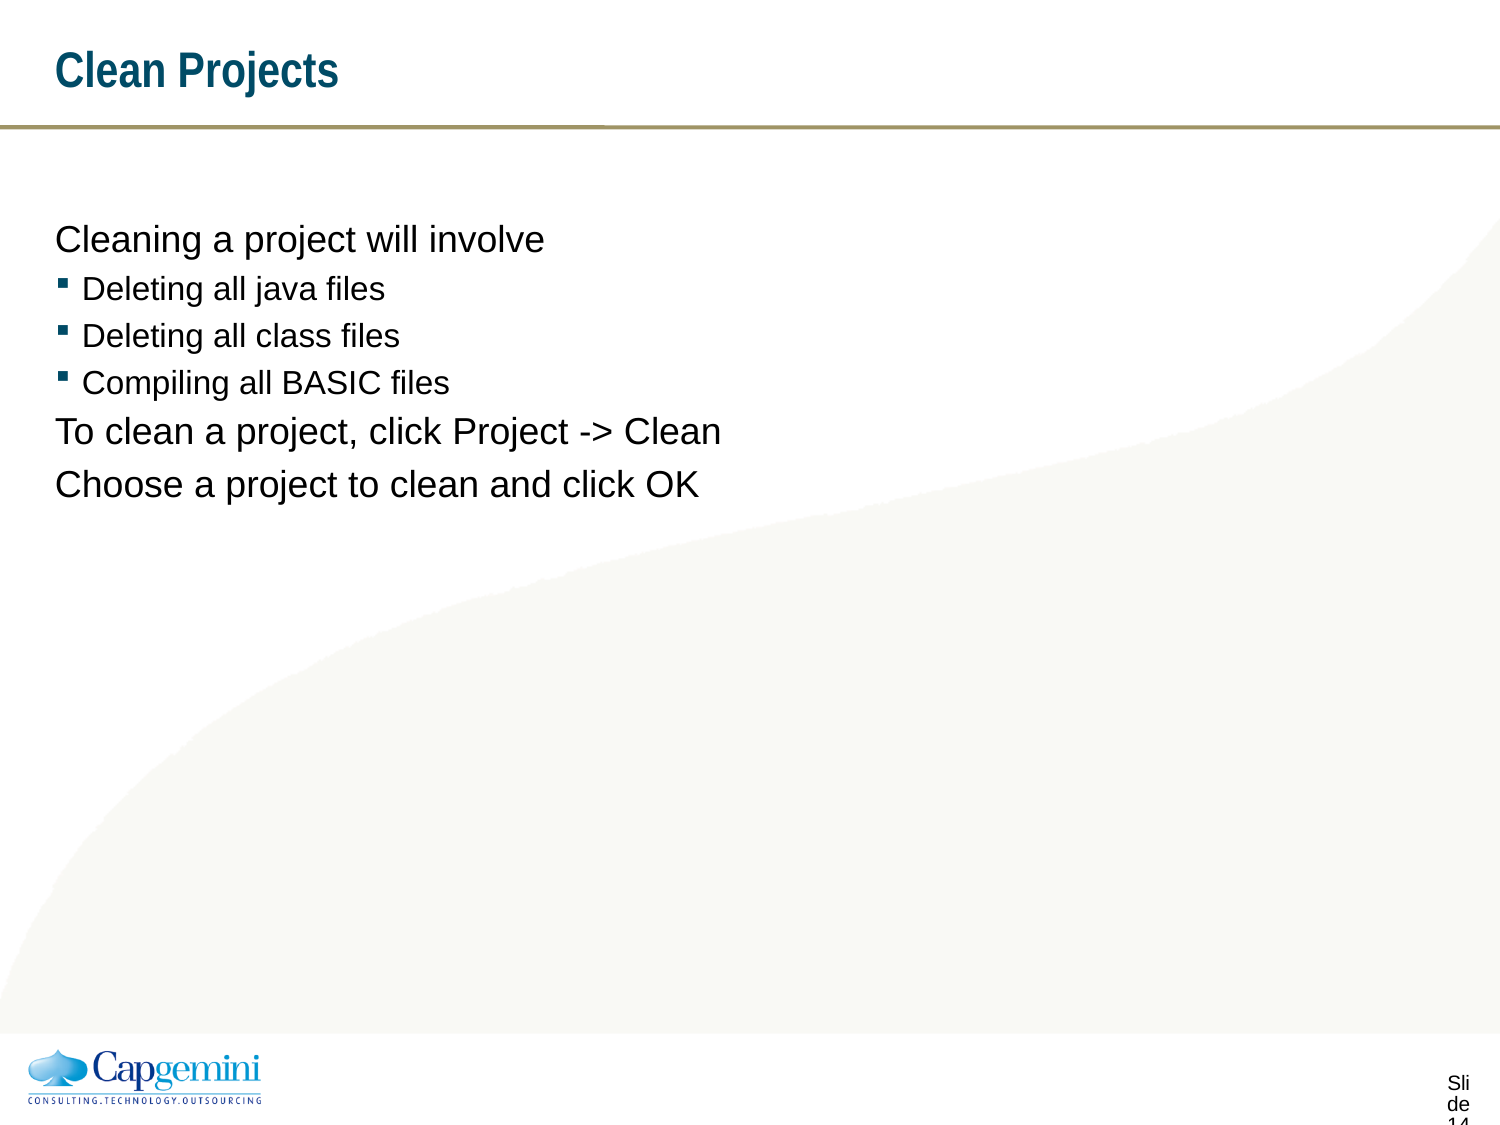

# Clean Projects
Cleaning a project will involve
Deleting all java files
Deleting all class files
Compiling all BASIC files
To clean a project, click Project -> Clean
Choose a project to clean and click OK
Slide 14